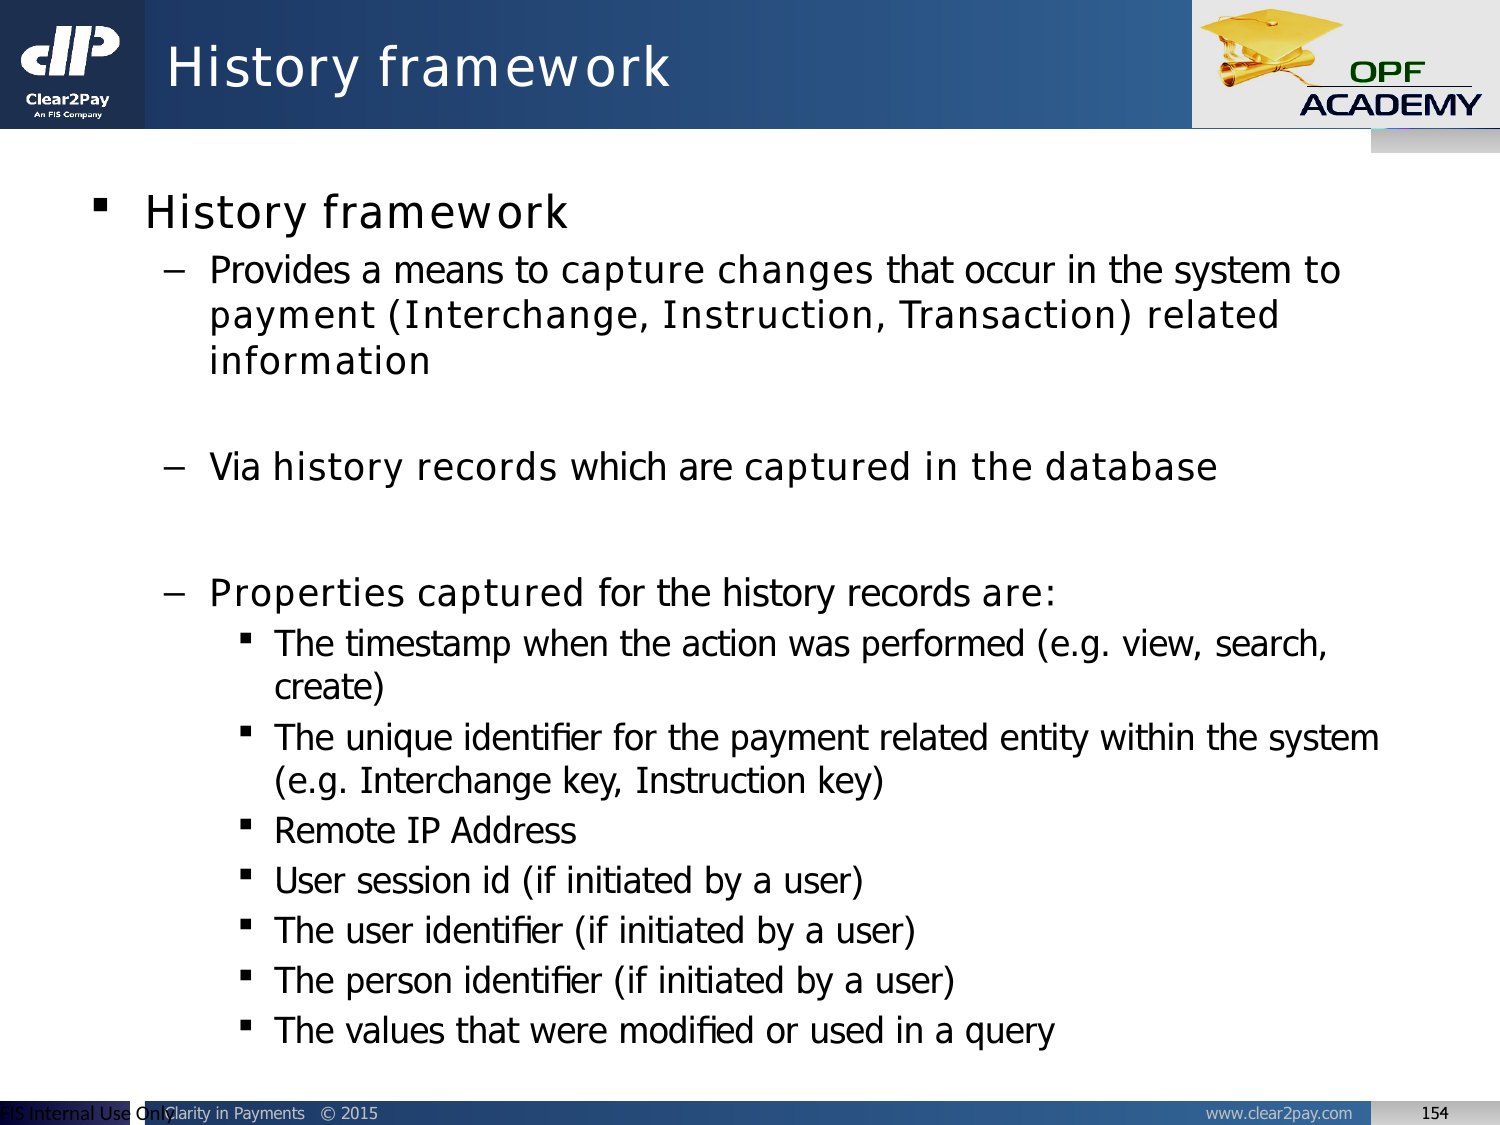

# History framework
History framework
Provides a means to capture changes that occur in the system to payment (Interchange, Instruction, Transaction) related information

Via history records which are captured in the database

Properties captured for the history records are:
The timestamp when the action was performed (e.g. view, search, create)
The unique identifier for the payment related entity within the system (e.g. Interchange key, Instruction key)
Remote IP Address
User session id (if initiated by a user)
The user identifier (if initiated by a user)
The person identifier (if initiated by a user)
The values that were modified or used in a query